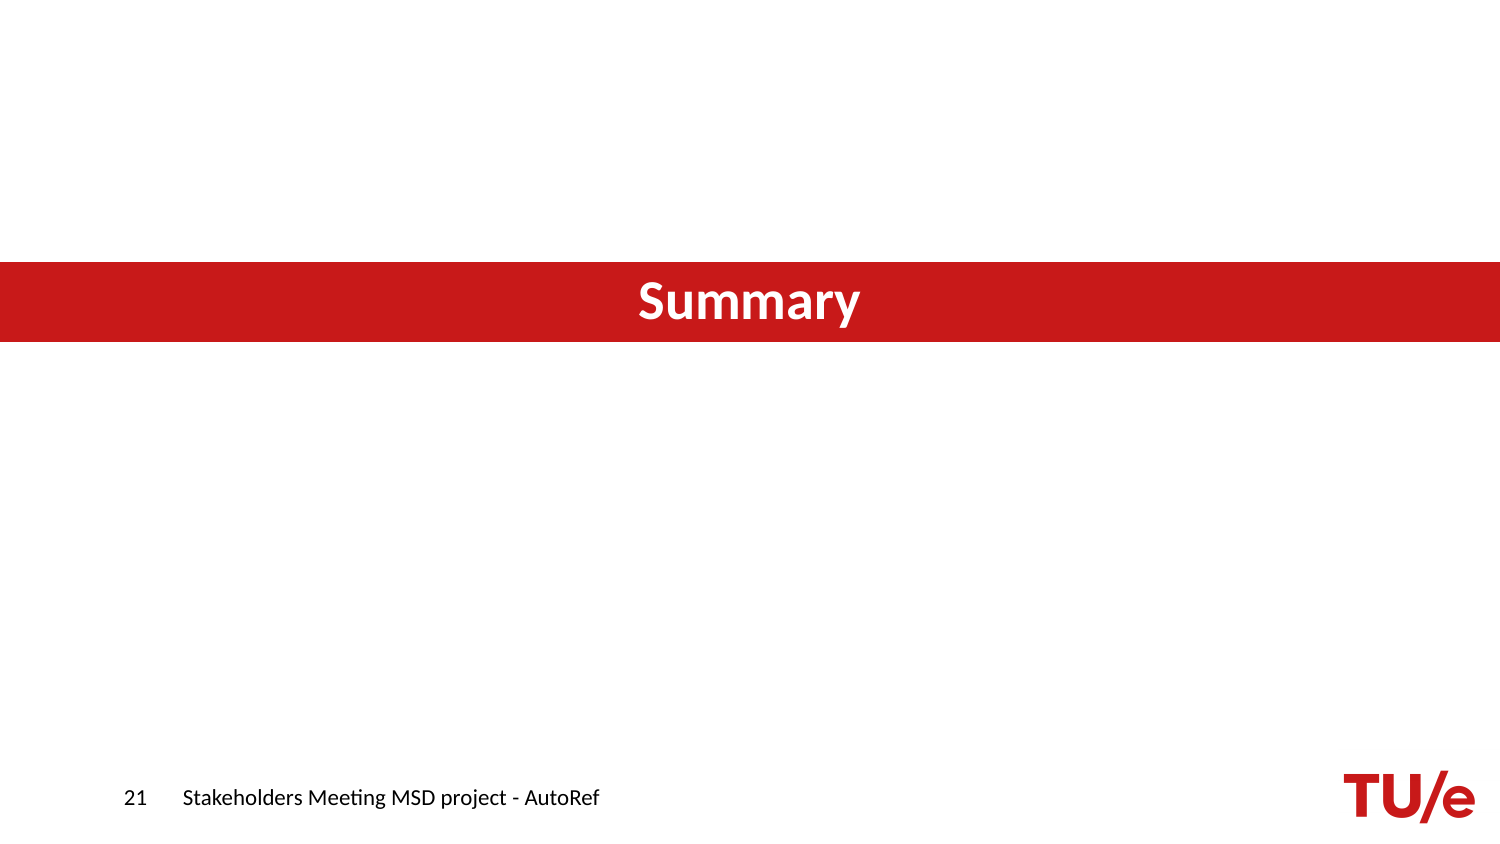

# Summary
21
Stakeholders Meeting MSD project - AutoRef